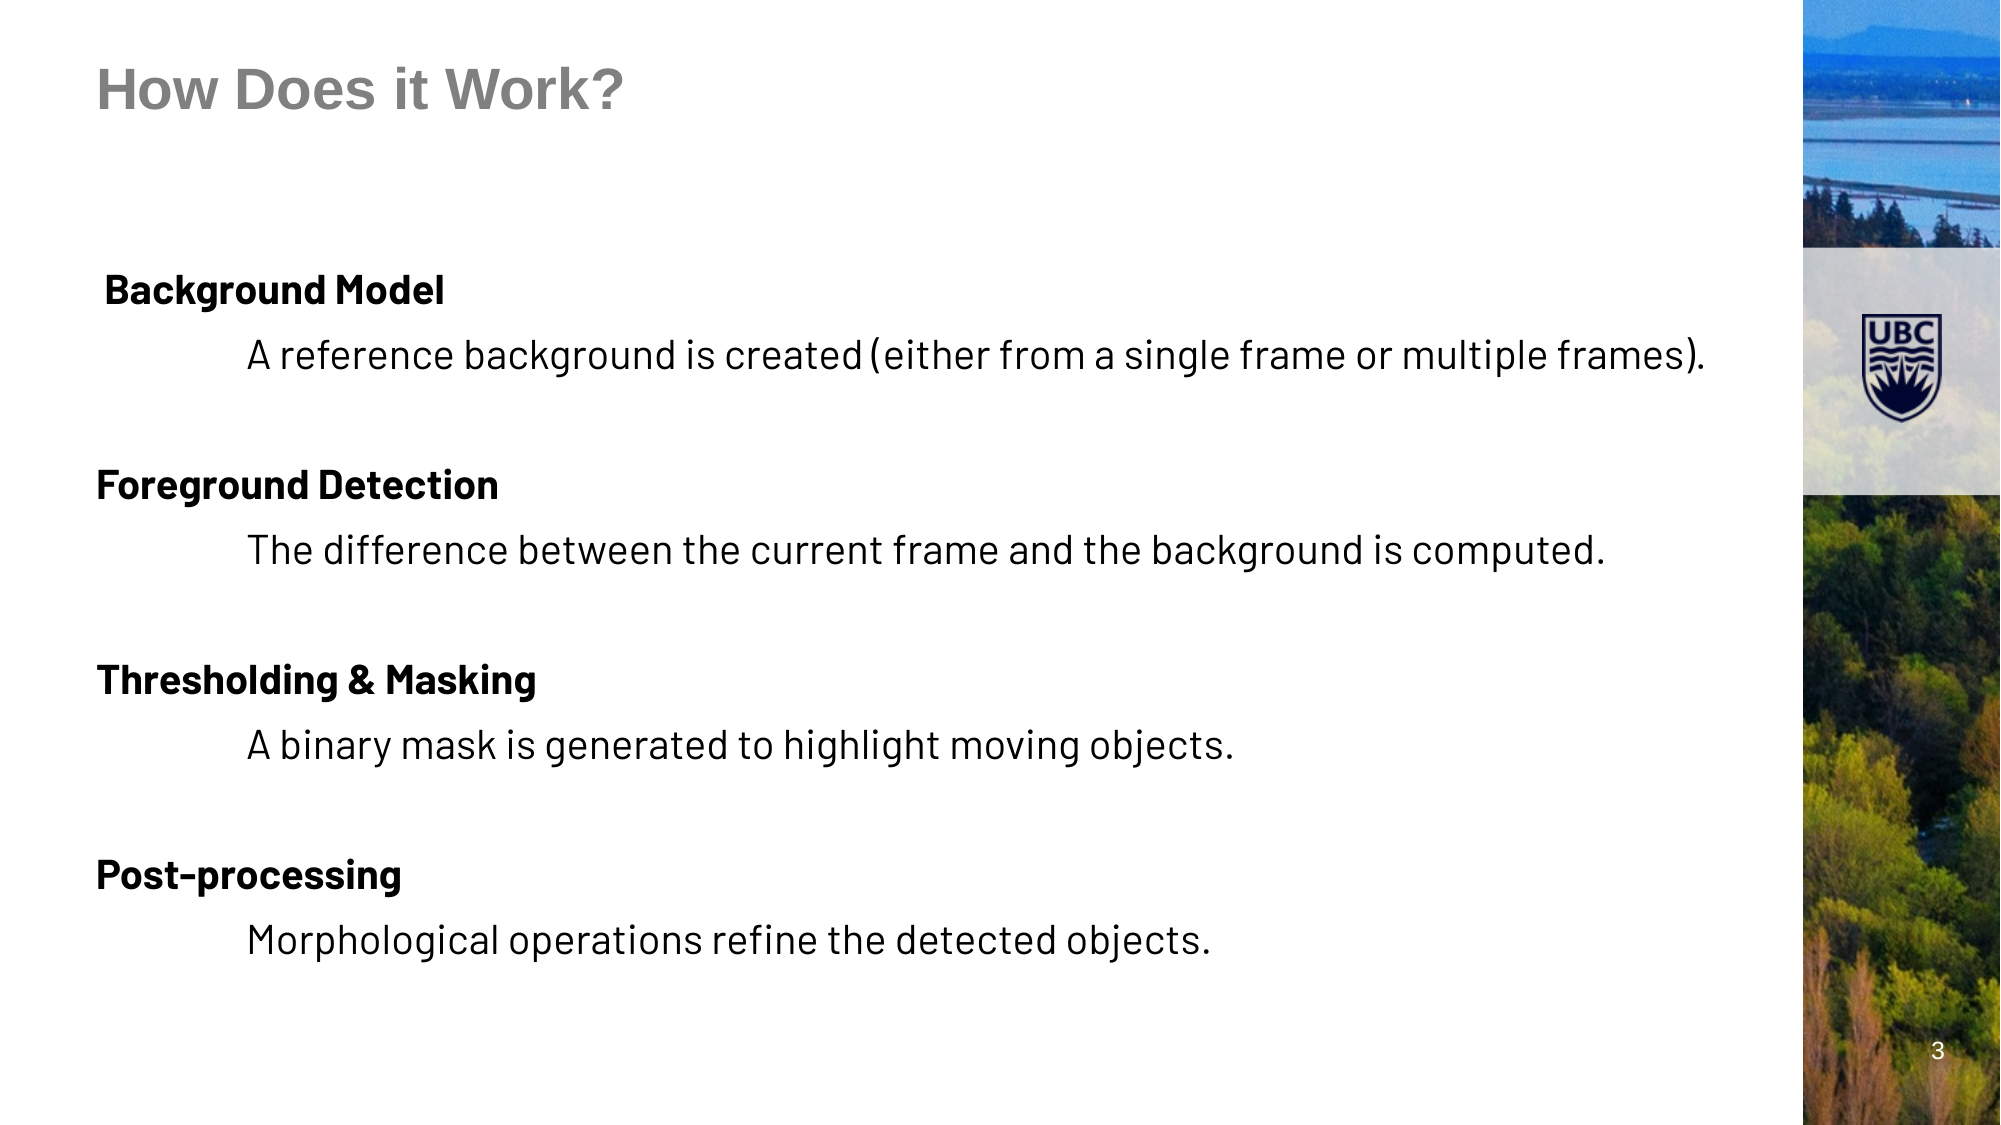

# How Does it Work?
 Background Model
	A reference background is created (either from a single frame or multiple frames).

Foreground Detection
	The difference between the current frame and the background is computed.

Thresholding & Masking
	A binary mask is generated to highlight moving objects.

Post-processing
	Morphological operations refine the detected objects.